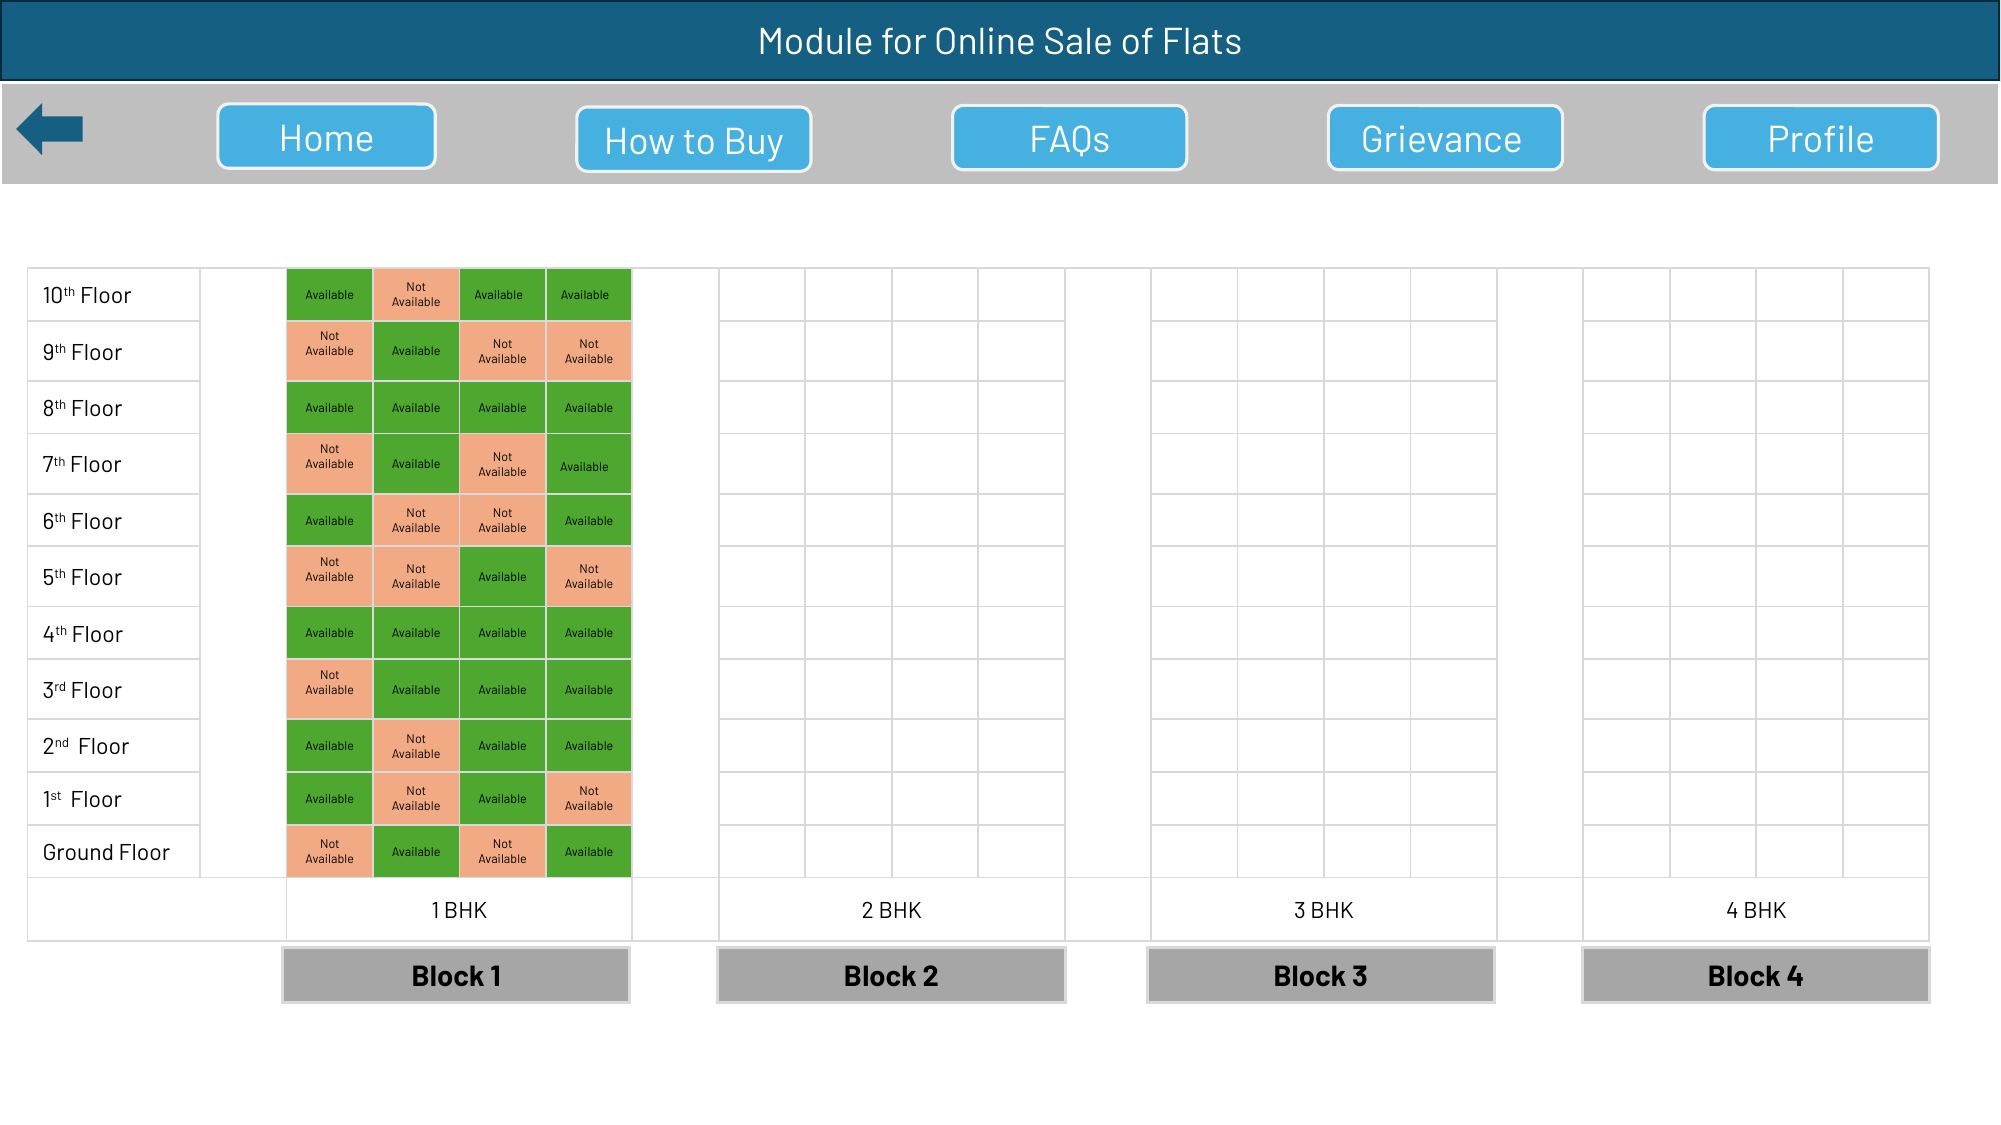

Home
FAQs
Grievance
Profile

How to Buy
| 10th Floor |  | Available | Not Available | Available | Available |  |  |  |  |  |  |  |  |  |  |  |  |  |  |  |
| --- | --- | --- | --- | --- | --- | --- | --- | --- | --- | --- | --- | --- | --- | --- | --- | --- | --- | --- | --- | --- |
| 9th Floor |  | Not Available | Available | Not Available | Not Available |  |  |  |  |  |  |  |  |  |  |  |  |  |  |  |
| 8th Floor |  | Available | Available | Available | Available |  |  |  |  |  |  |  |  |  |  |  |  |  |  |  |
| 7th Floor |  | Not Available | Available | Not Available |  |  |  |  |  |  |  |  |  |  |  |  |  |  |  |  |
| 6th Floor |  | Available | Not Available | Not Available | Available |  |  |  |  |  |  |  |  |  |  |  |  |  |  |  |
| 5th Floor |  | Not Available | Not Available | Available | Not Available |  |  |  |  |  |  |  |  |  |  |  |  |  |  |  |
| 4th Floor |  | Available | Available | Available | Available |  |  |  |  |  |  |  |  |  |  |  |  |  |  |  |
| 3rd Floor |  | Not Available | Available | Available | Available |  |  |  |  |  |  |  |  |  |  |  |  |  |  |  |
| 2nd Floor |  | Available | Not Available | Available | Available |  |  |  |  |  |  |  |  |  |  |  |  |  |  |  |
| 1st Floor |  | Available | Not Available | Available | Not Available |  |  |  |  |  |  |  |  |  |  |  |  |  |  |  |
| Ground Floor |  | Not Available | Available | Not Available | Available |  |  |  |  |  |  |  |  |  |  |  |  |  |  |  |
|  |  | 1 BHK |  |  |  |  | 2 BHK |  |  |  |  | 3 BHK |  |  |  |  | 4 BHK |  |  |  |
Available
Block 4
Block 1
Block 2
Block 3